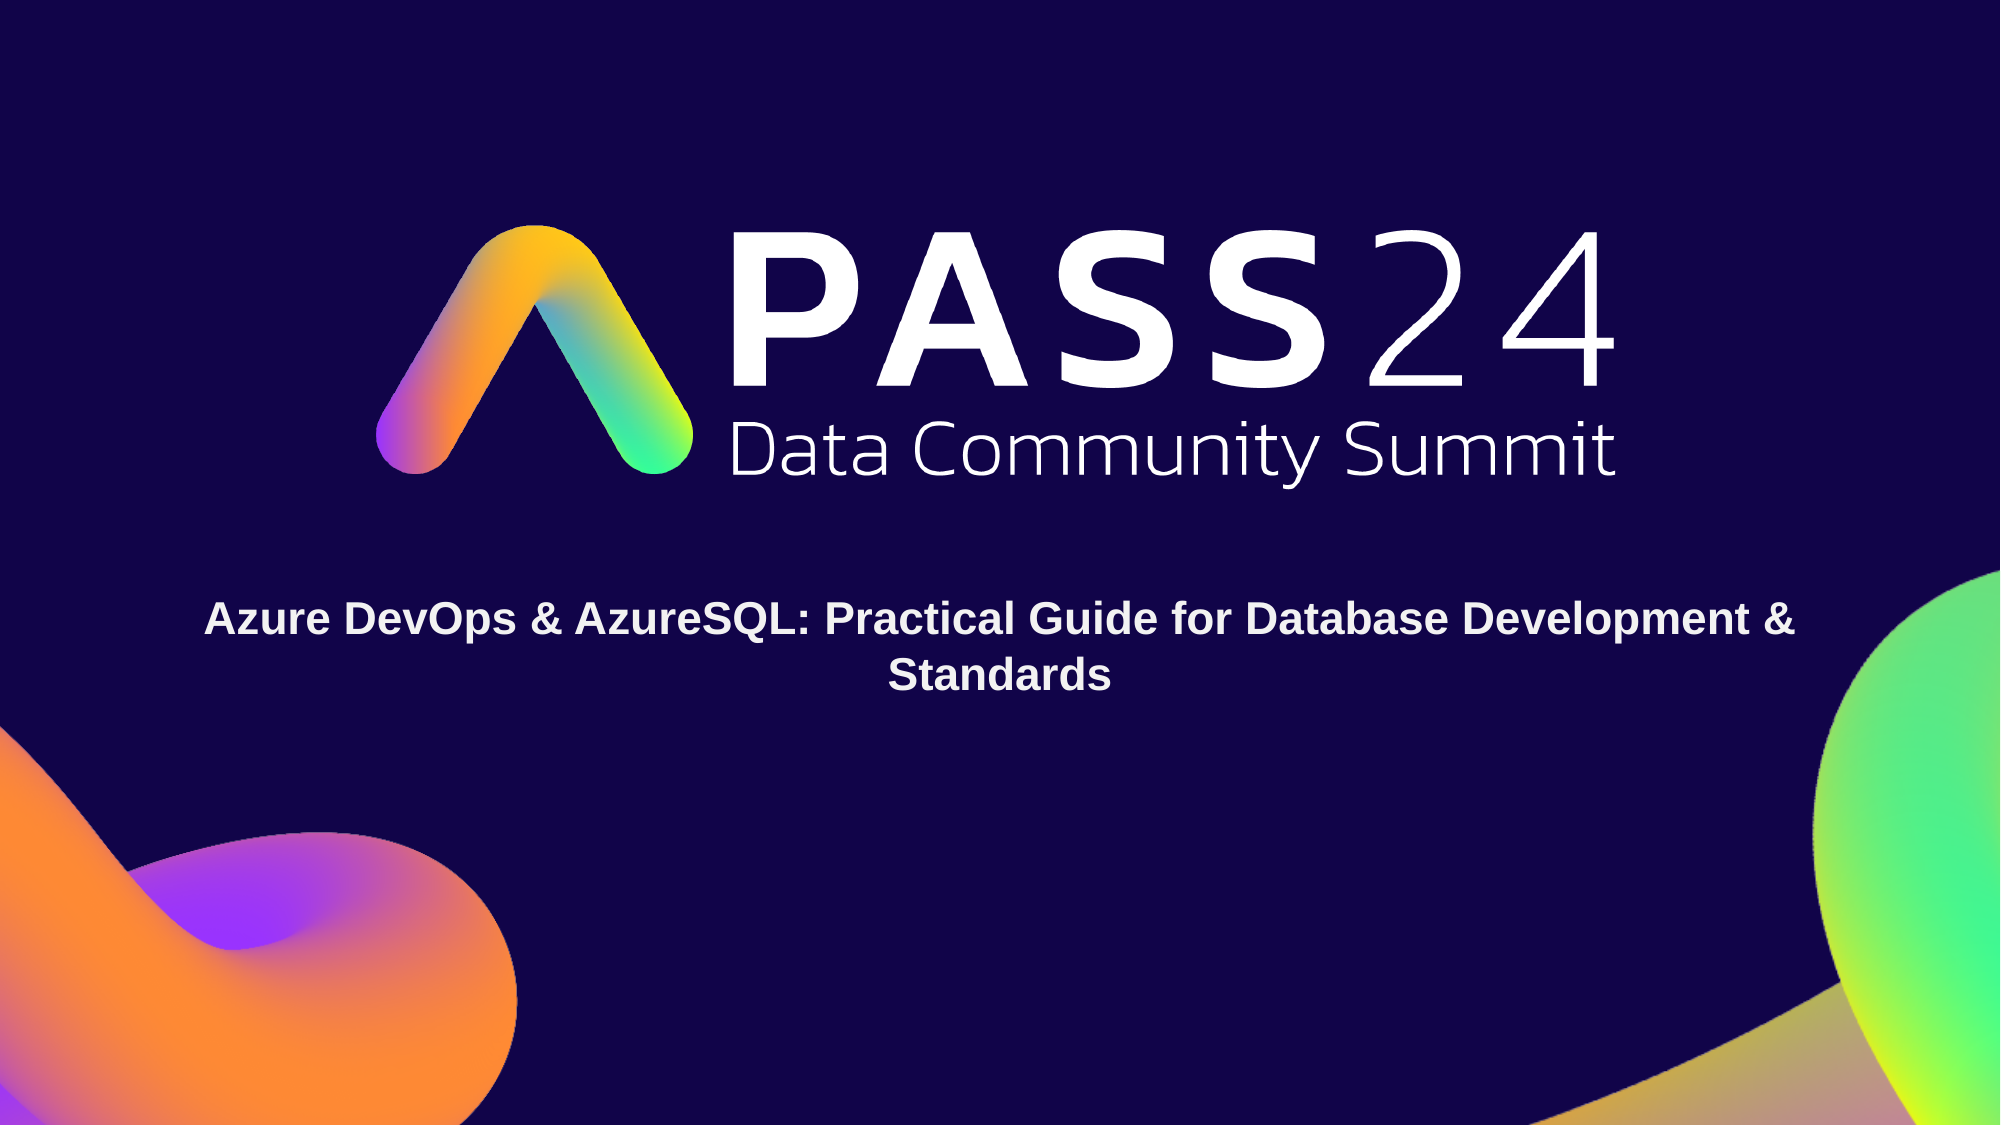

# Azure DevOps & AzureSQL: Practical Guide for Database Development & Standards